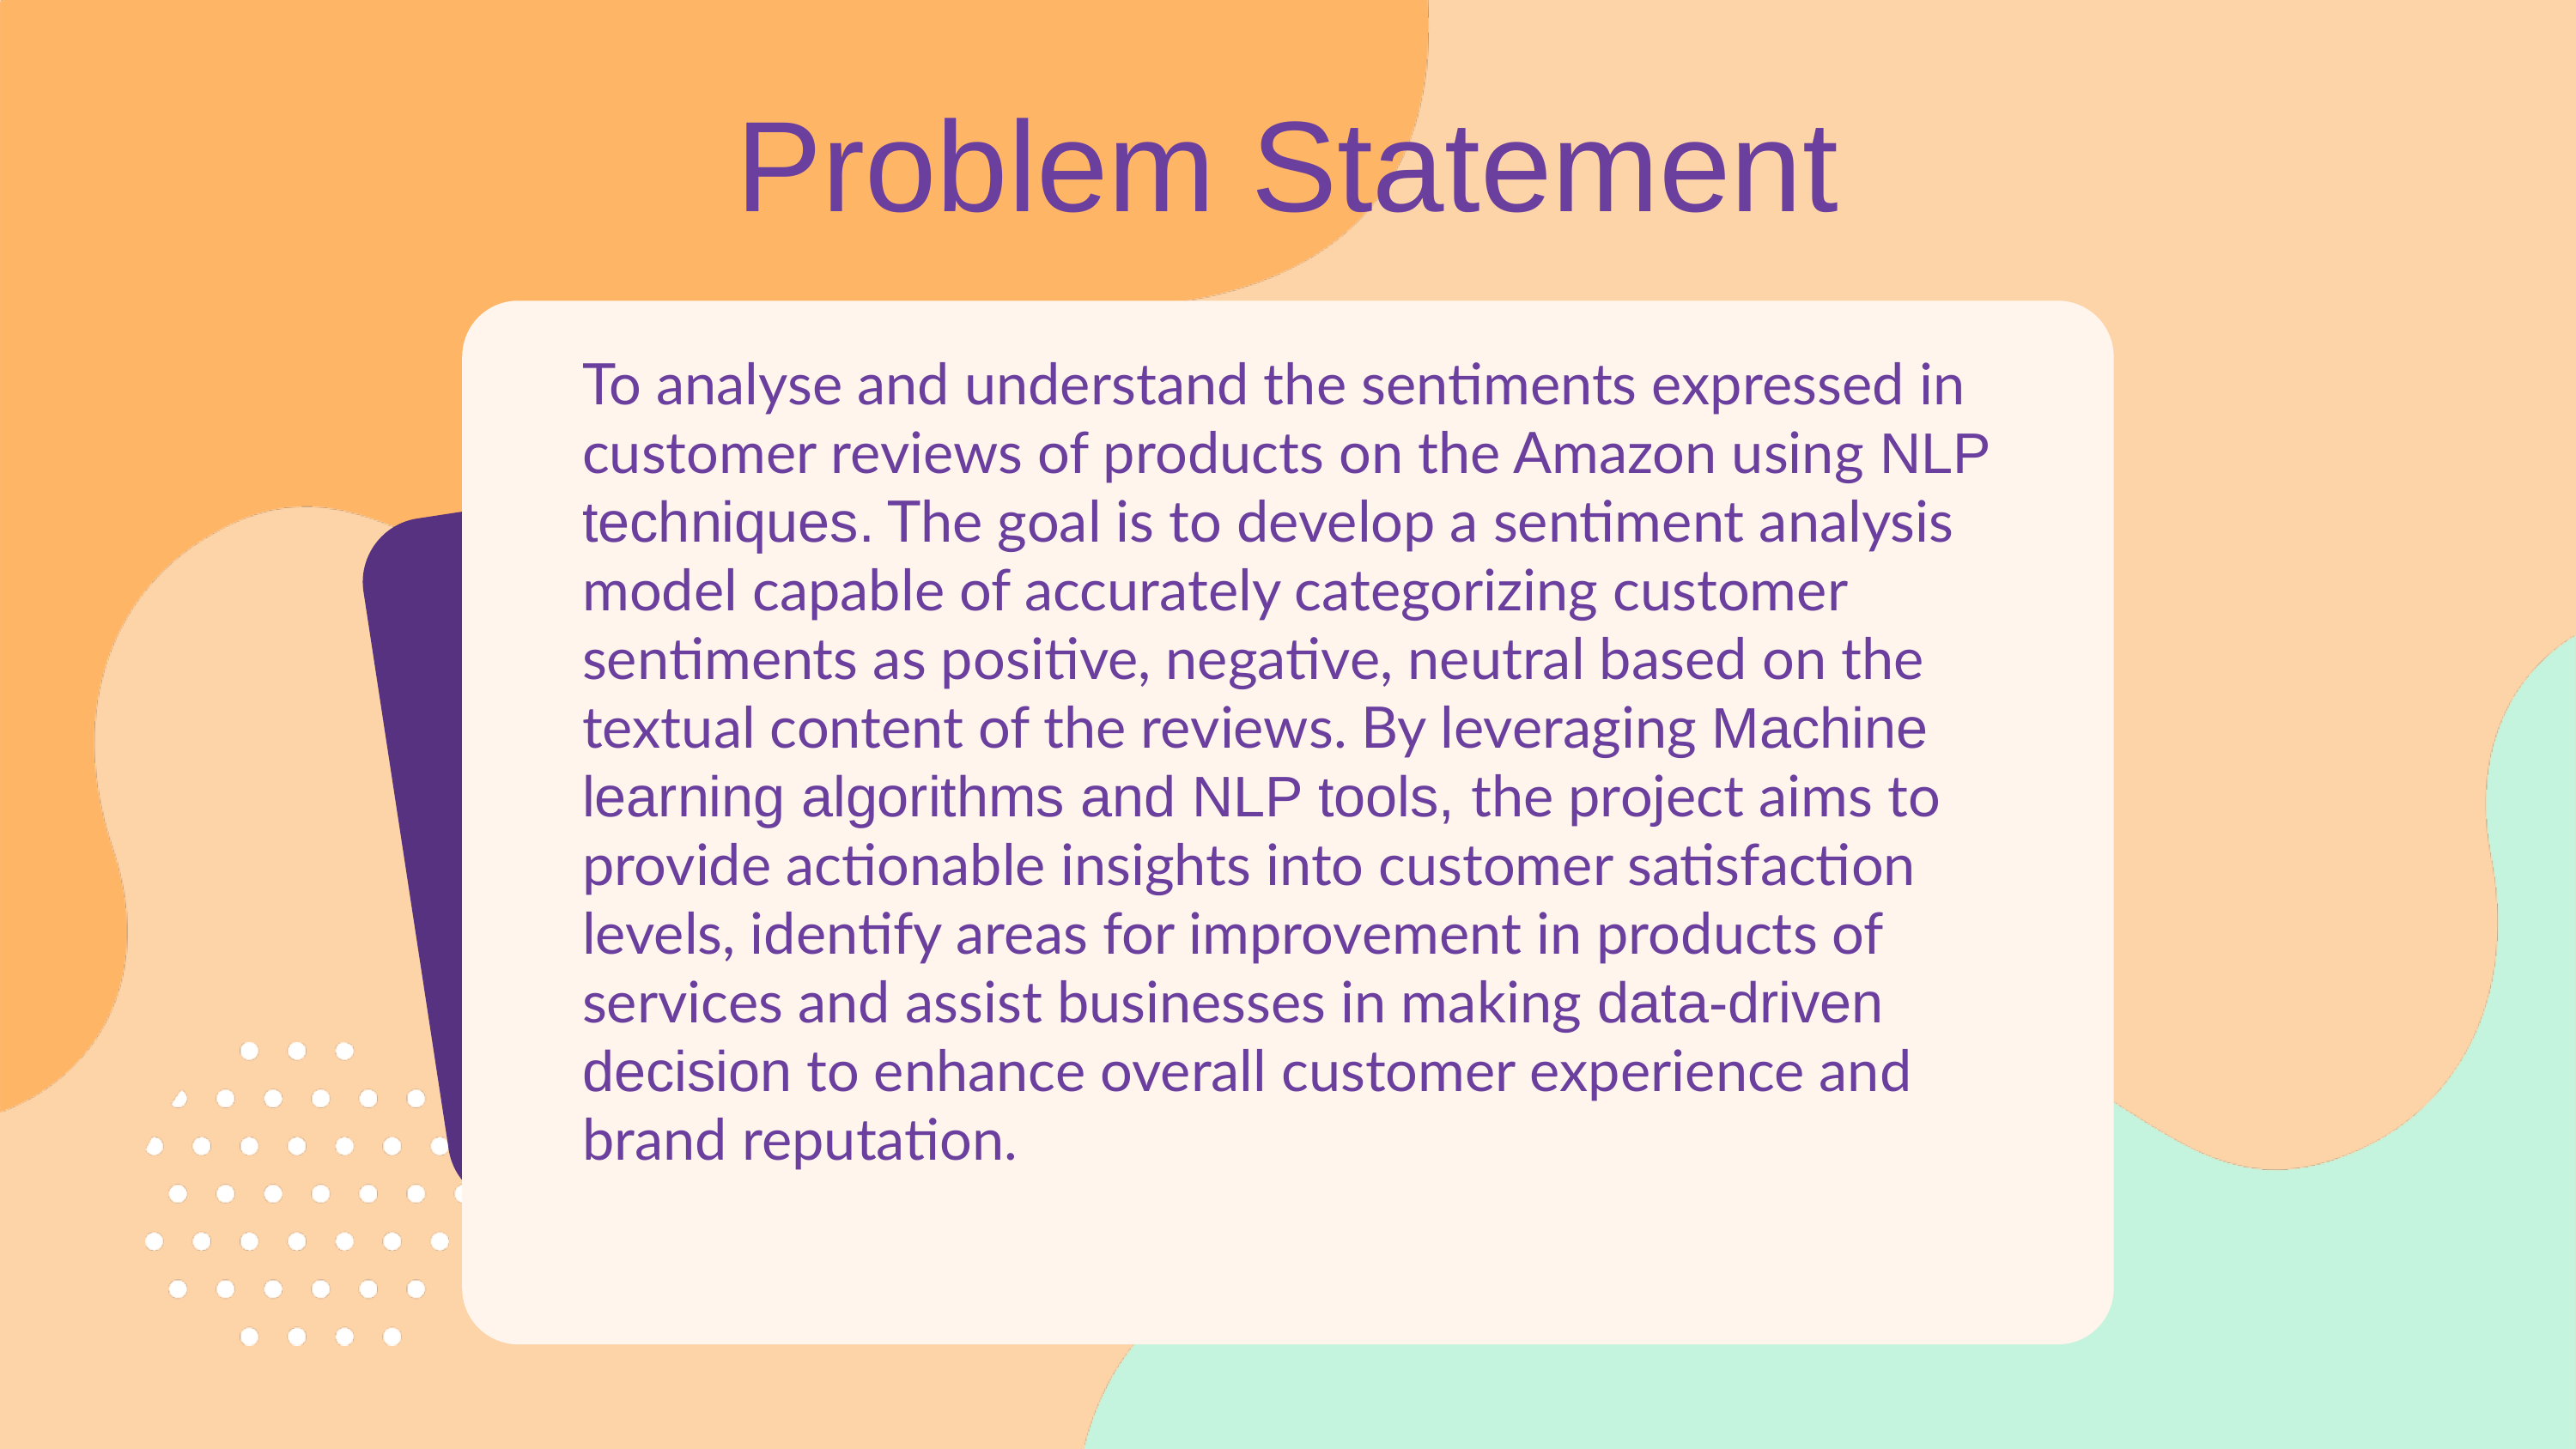

Problem Statement

To analyse and understand the sentiments expressed in customer reviews of products on the Amazon using NLP techniques. The goal is to develop a sentiment analysis model capable of accurately categorizing customer sentiments as positive, negative, neutral based on the textual content of the reviews. By leveraging Machine learning algorithms and NLP tools, the project aims to provide actionable insights into customer satisfaction levels, identify areas for improvement in products of services and assist businesses in making data-driven decision to enhance overall customer experience and brand reputation.